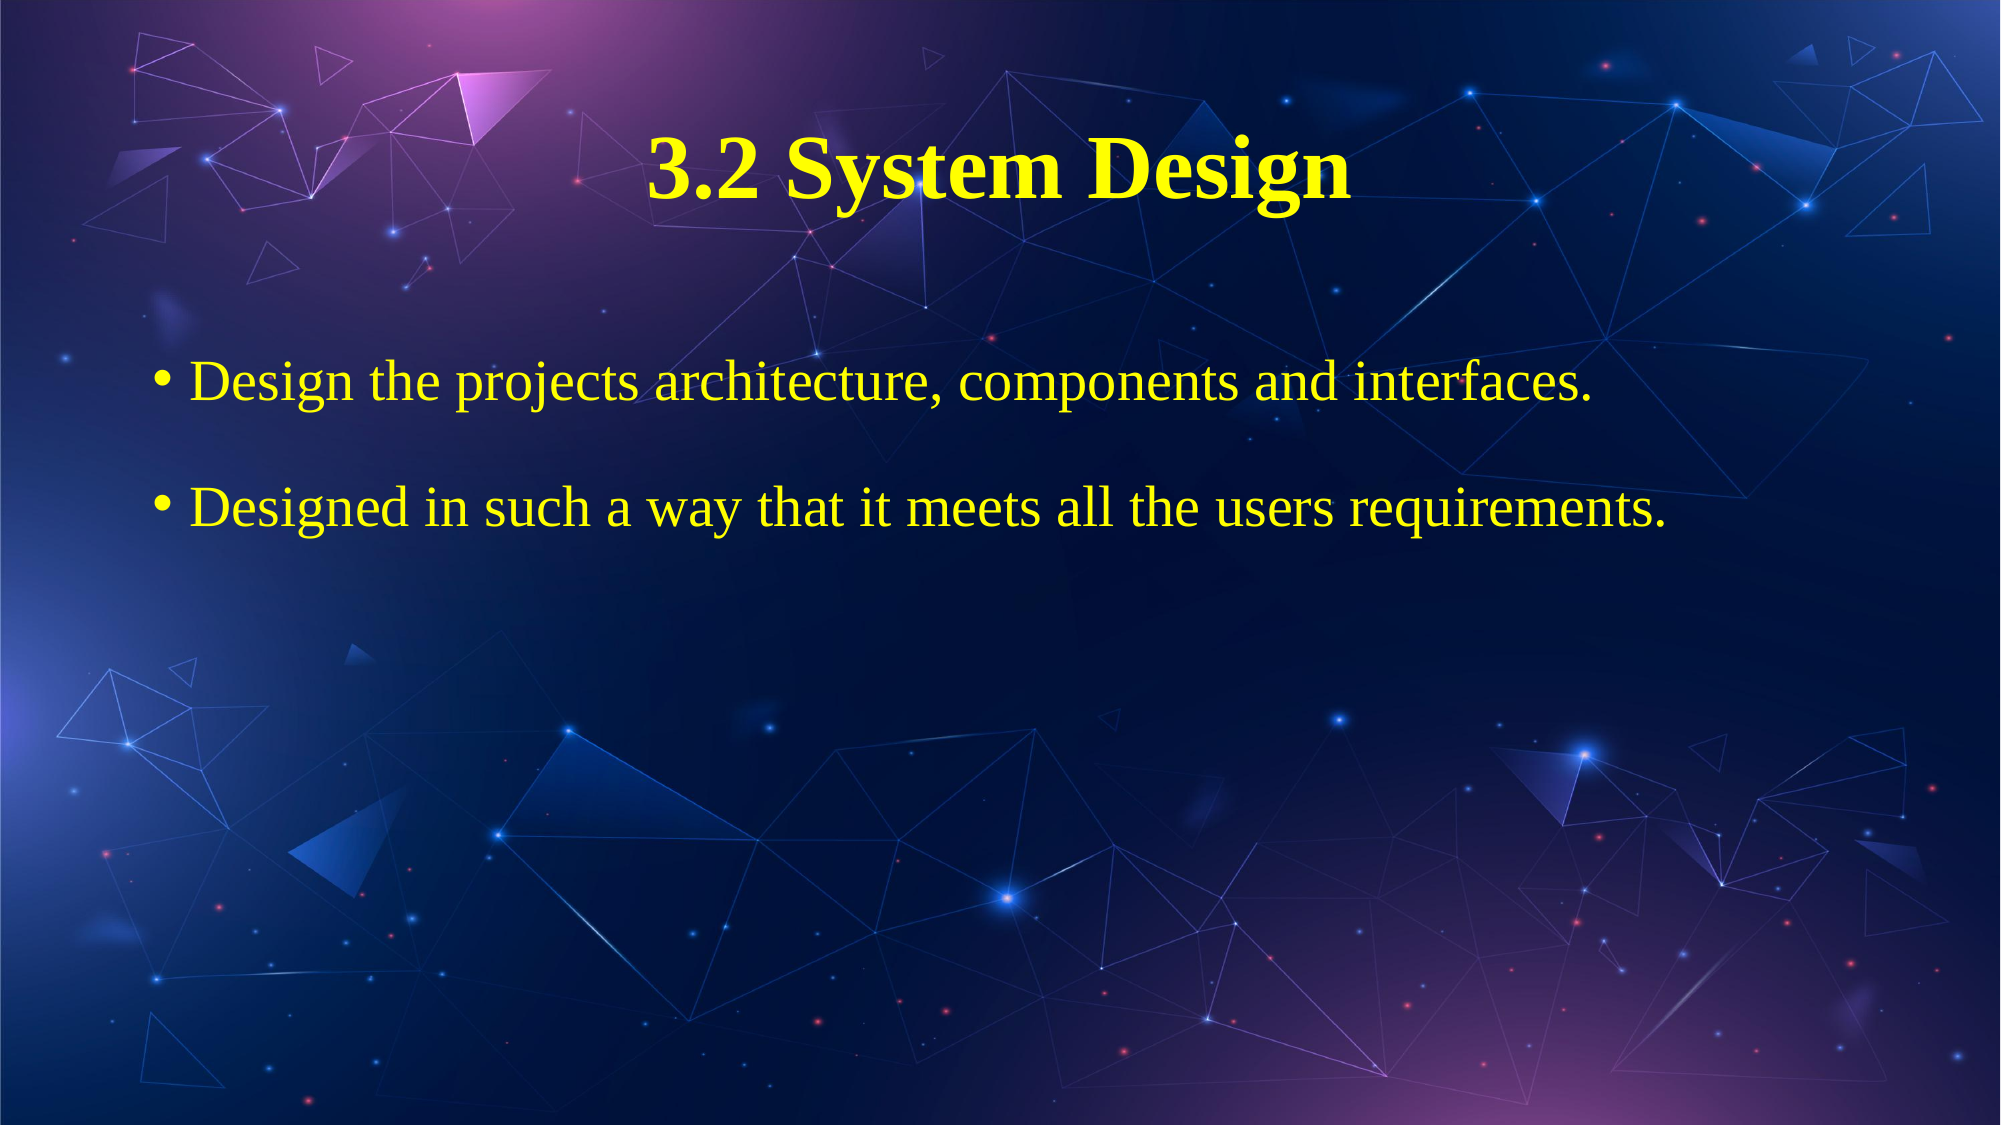

# 3.2 System Design
Design the projects architecture, components and interfaces.
Designed in such a way that it meets all the users requirements.